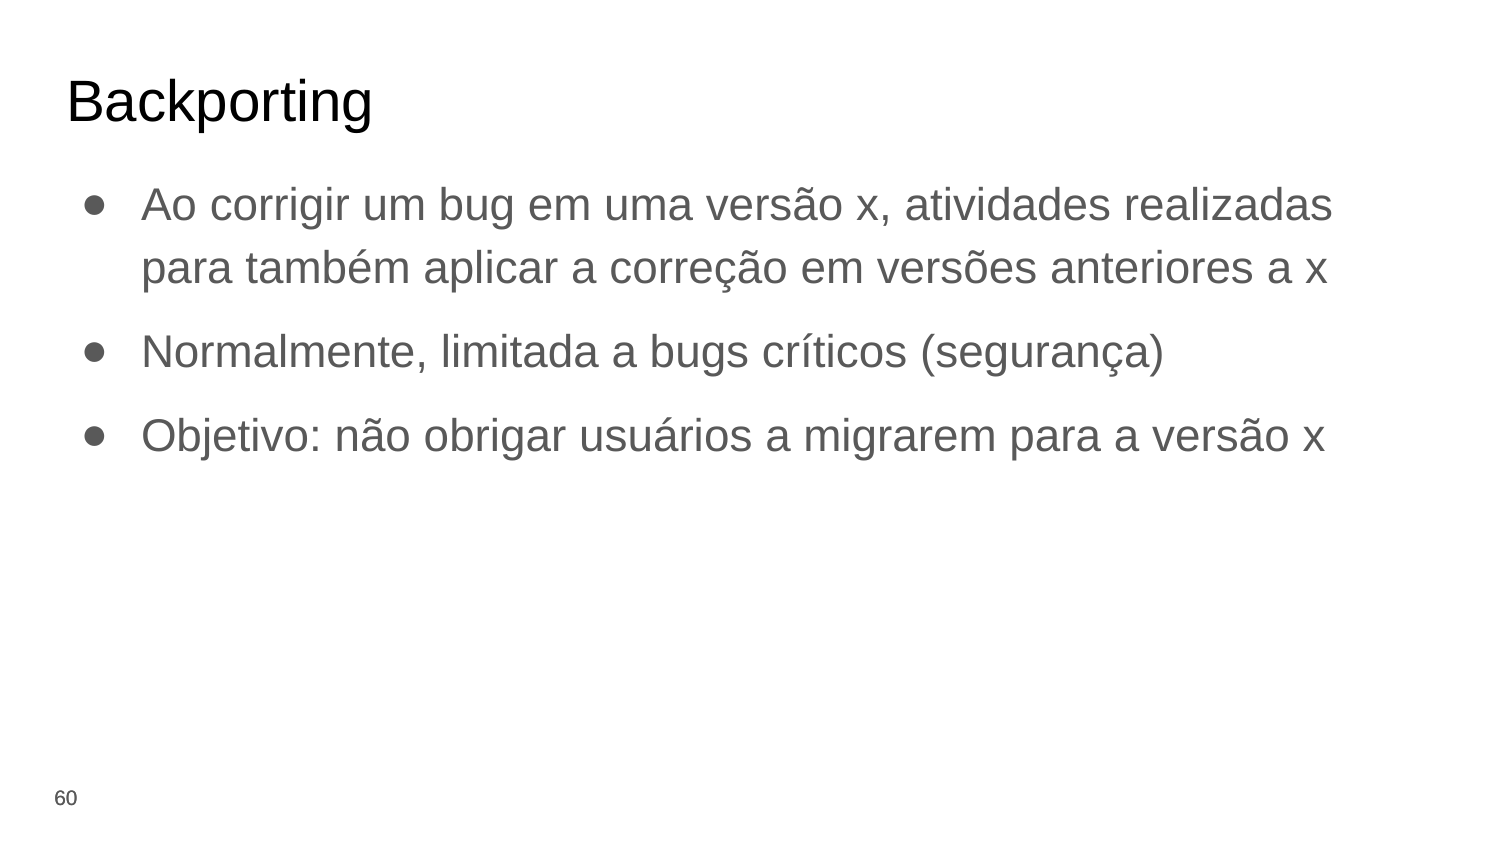

# Backporting
Ao corrigir um bug em uma versão x, atividades realizadas para também aplicar a correção em versões anteriores a x
Normalmente, limitada a bugs críticos (segurança)
Objetivo: não obrigar usuários a migrarem para a versão x

60
60